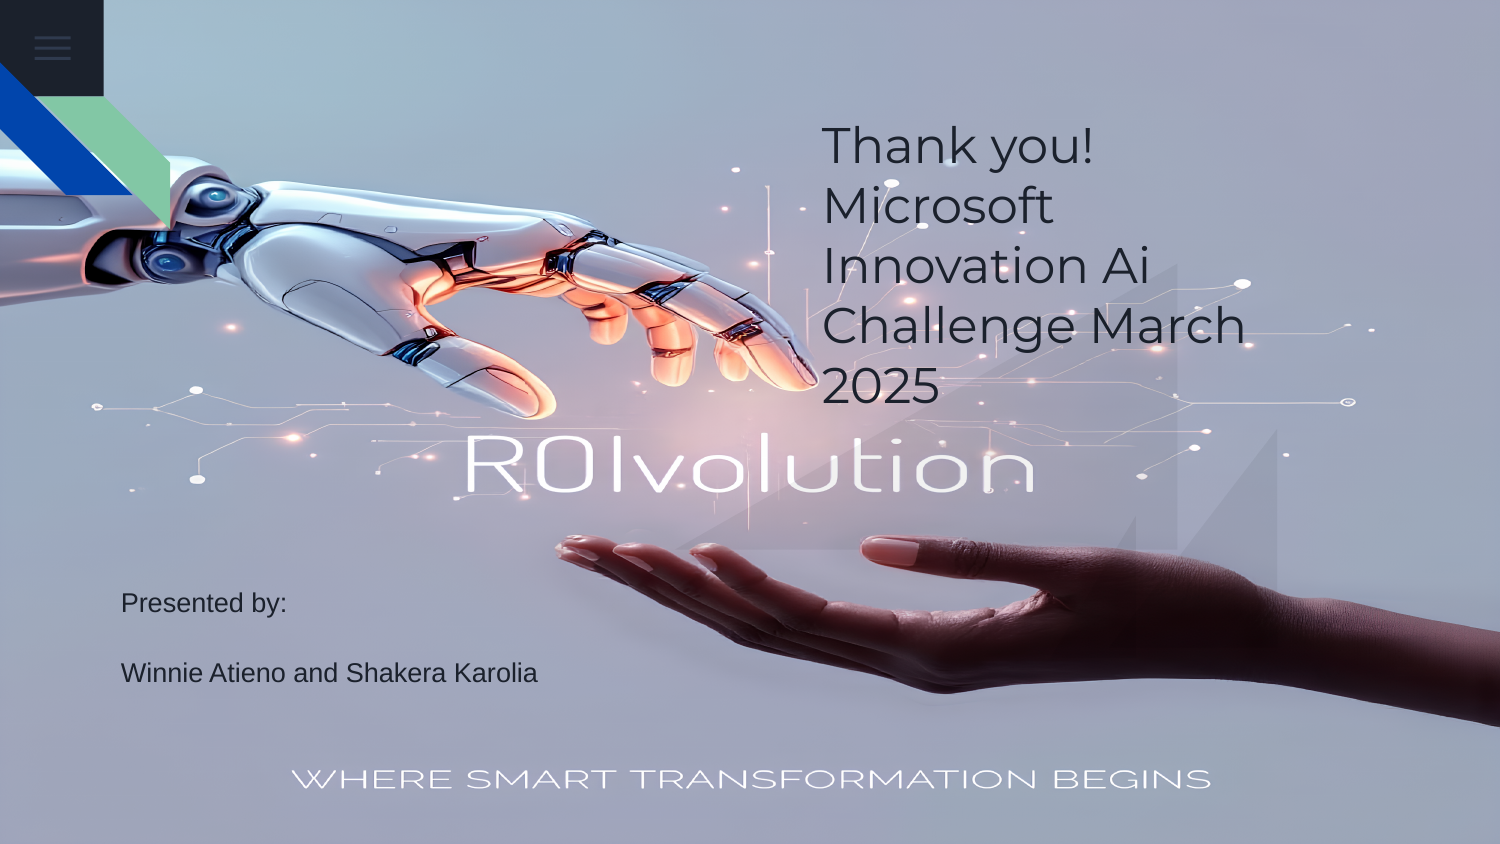

# Thank you! Microsoft Innovation Ai Challenge March 2025

Presented by:
Winnie Atieno and Shakera Karolia